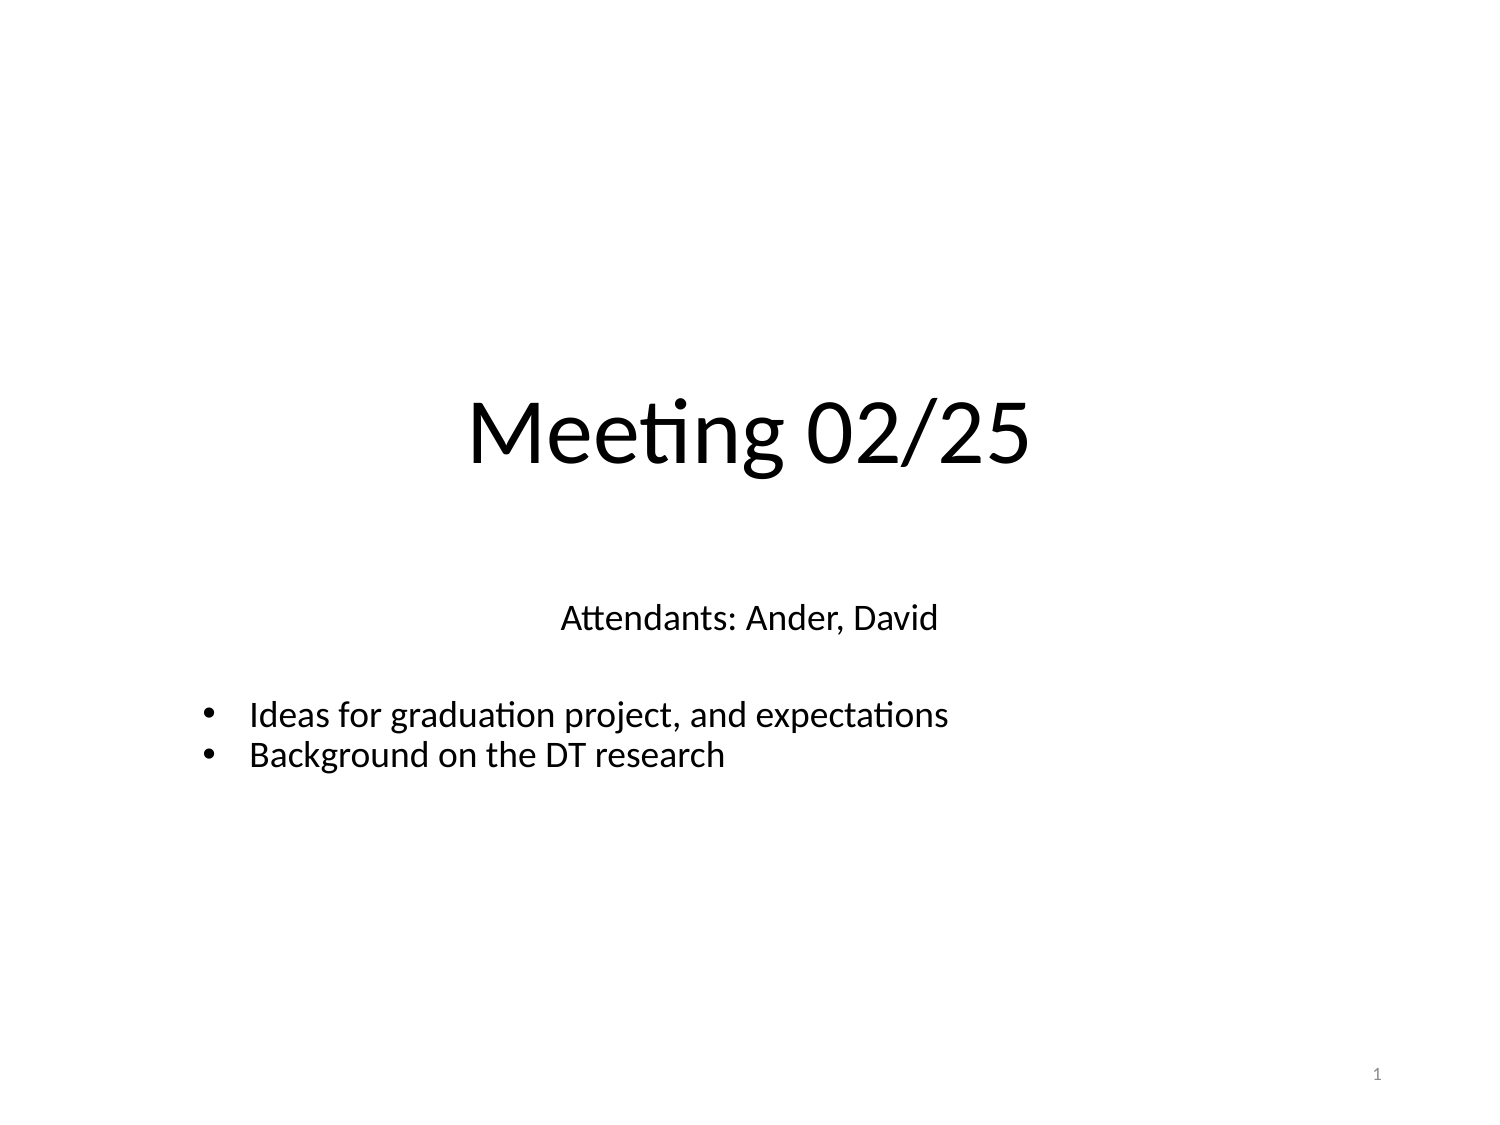

# Meeting 02/25
Attendants: Ander, David

Ideas for graduation project, and expectations
Background on the DT research

1